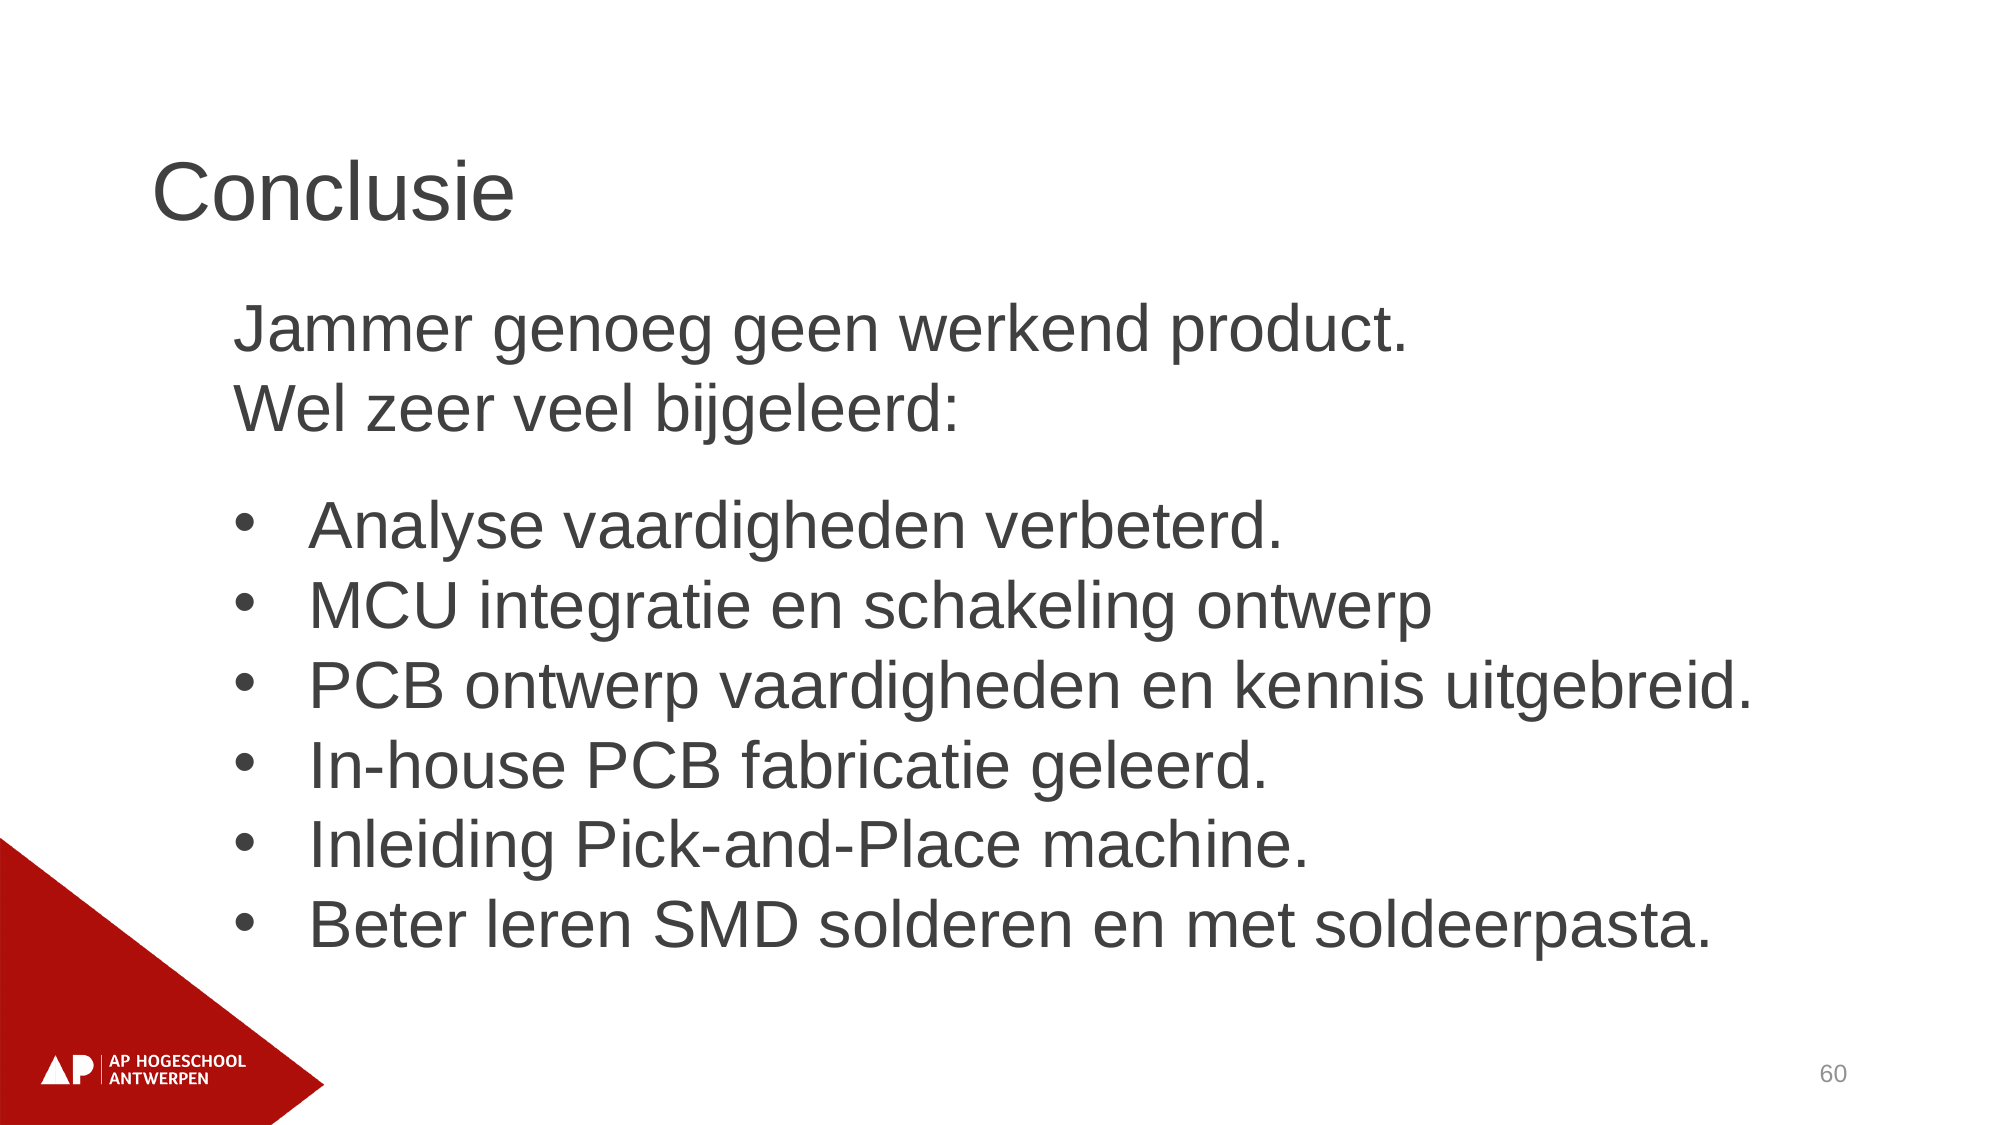

Conclusie

Jammer genoeg geen werkend product.
Wel zeer veel bijgeleerd:
Analyse vaardigheden verbeterd.
MCU integratie en schakeling ontwerp
PCB ontwerp vaardigheden en kennis uitgebreid.
In-house PCB fabricatie geleerd.
Inleiding Pick-and-Place machine.
Beter leren SMD solderen en met soldeerpasta.
60